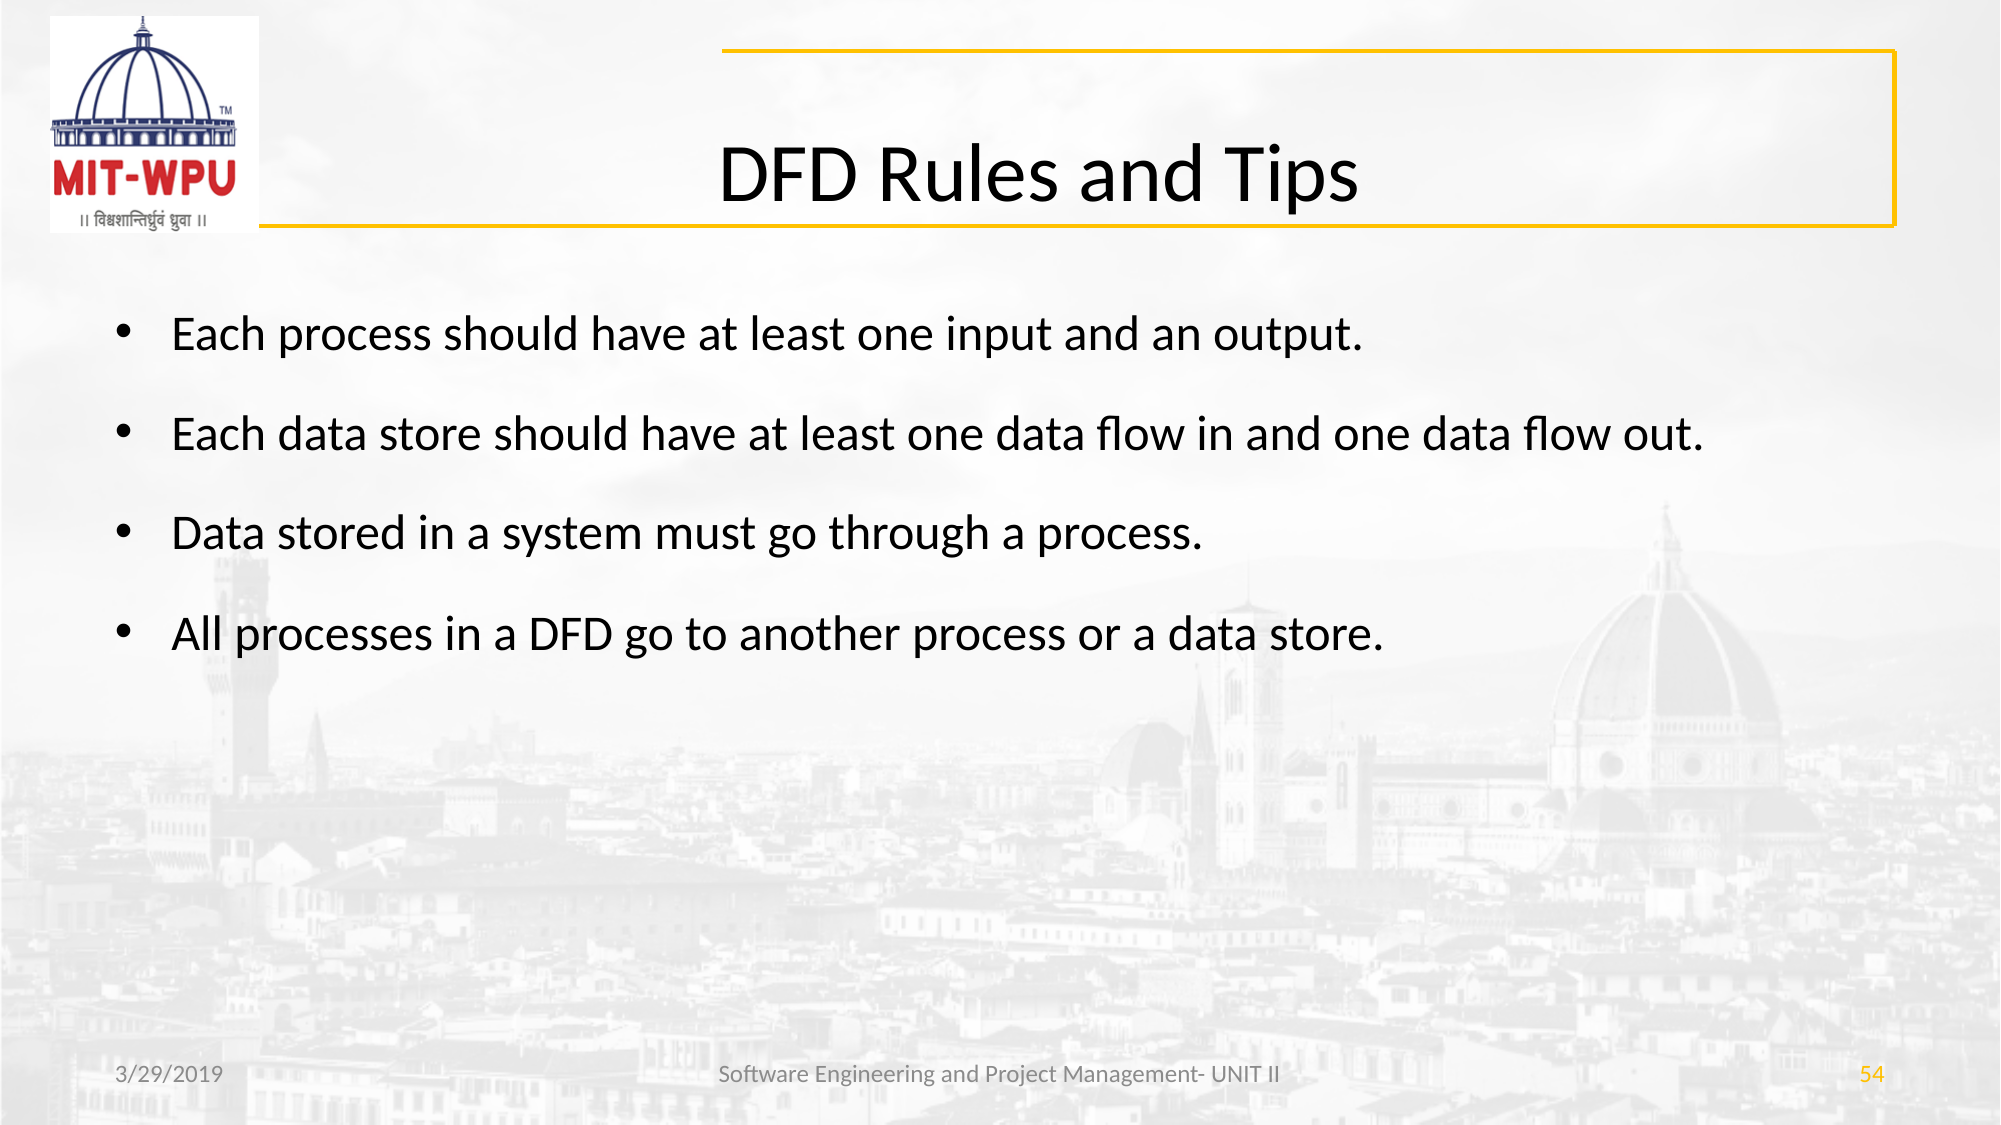

# DFD Rules and Tips
Each process should have at least one input and an output.
Each data store should have at least one data flow in and one data flow out.
Data stored in a system must go through a process.
All processes in a DFD go to another process or a data store.
3/29/2019
Software Engineering and Project Management- UNIT II
54